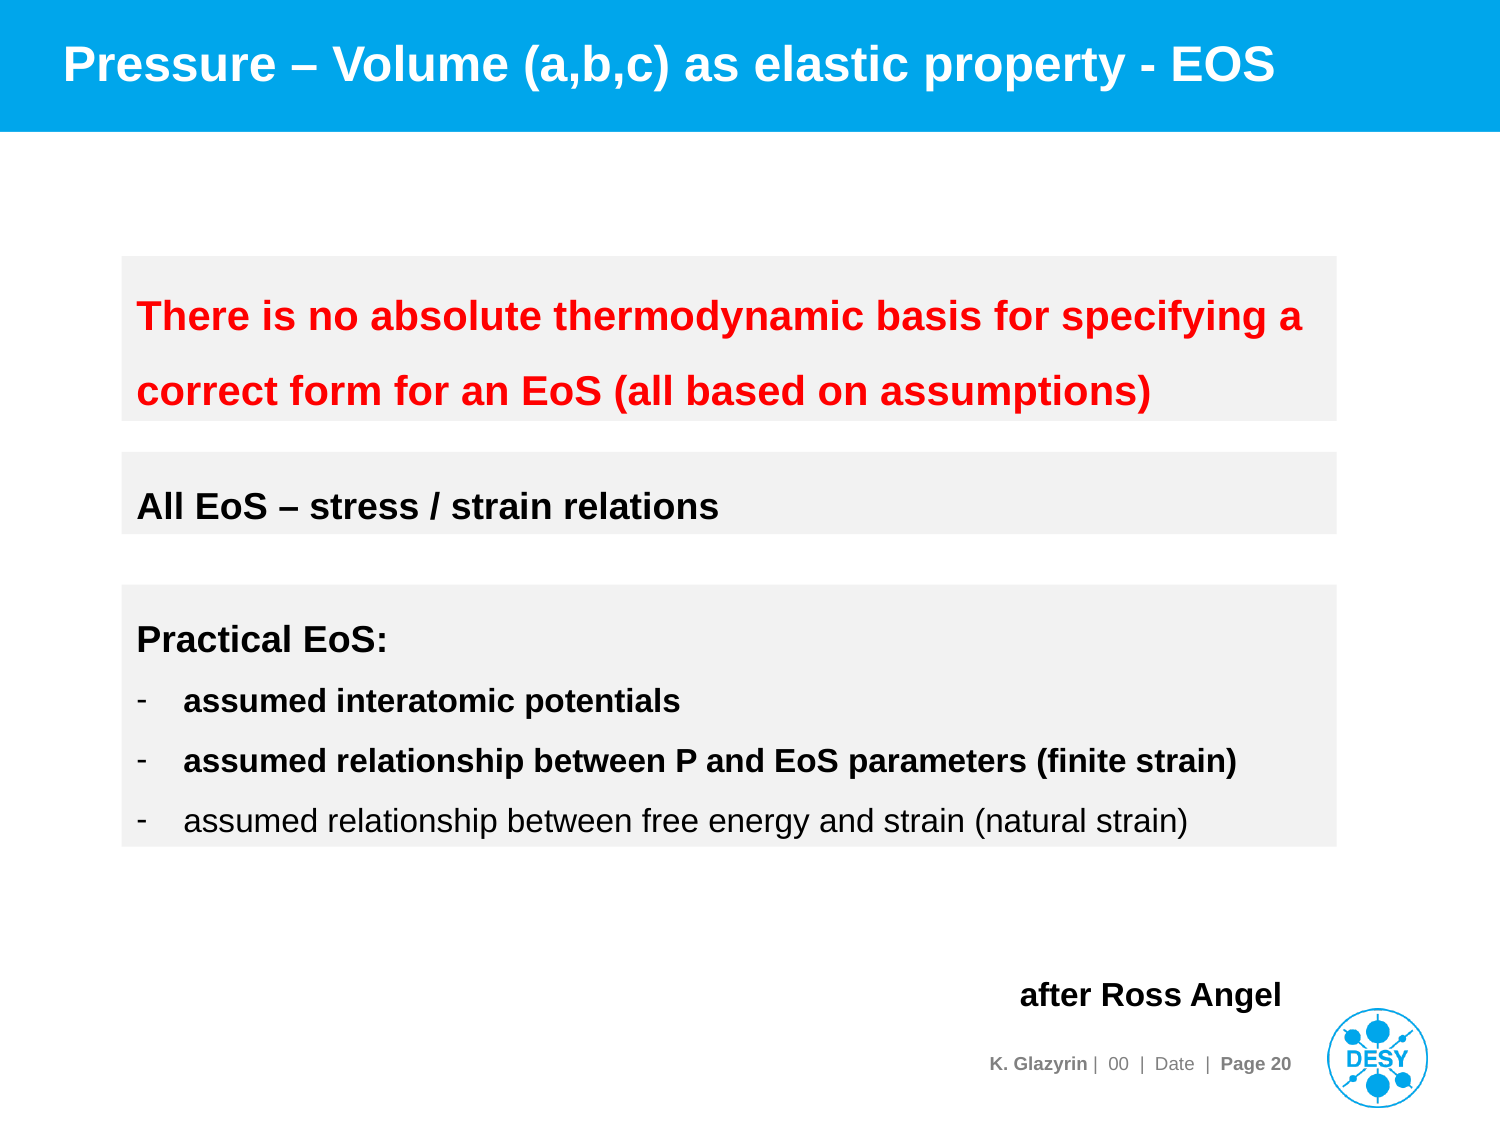

# Pressure – Volume (a,b,c) as elastic property - EOS
There is no absolute thermodynamic basis for specifying a correct form for an EoS (all based on assumptions)
All EoS – stress / strain relations
Practical EoS:
assumed interatomic potentials
assumed relationship between P and EoS parameters (finite strain)
assumed relationship between free energy and strain (natural strain)
after Ross Angel